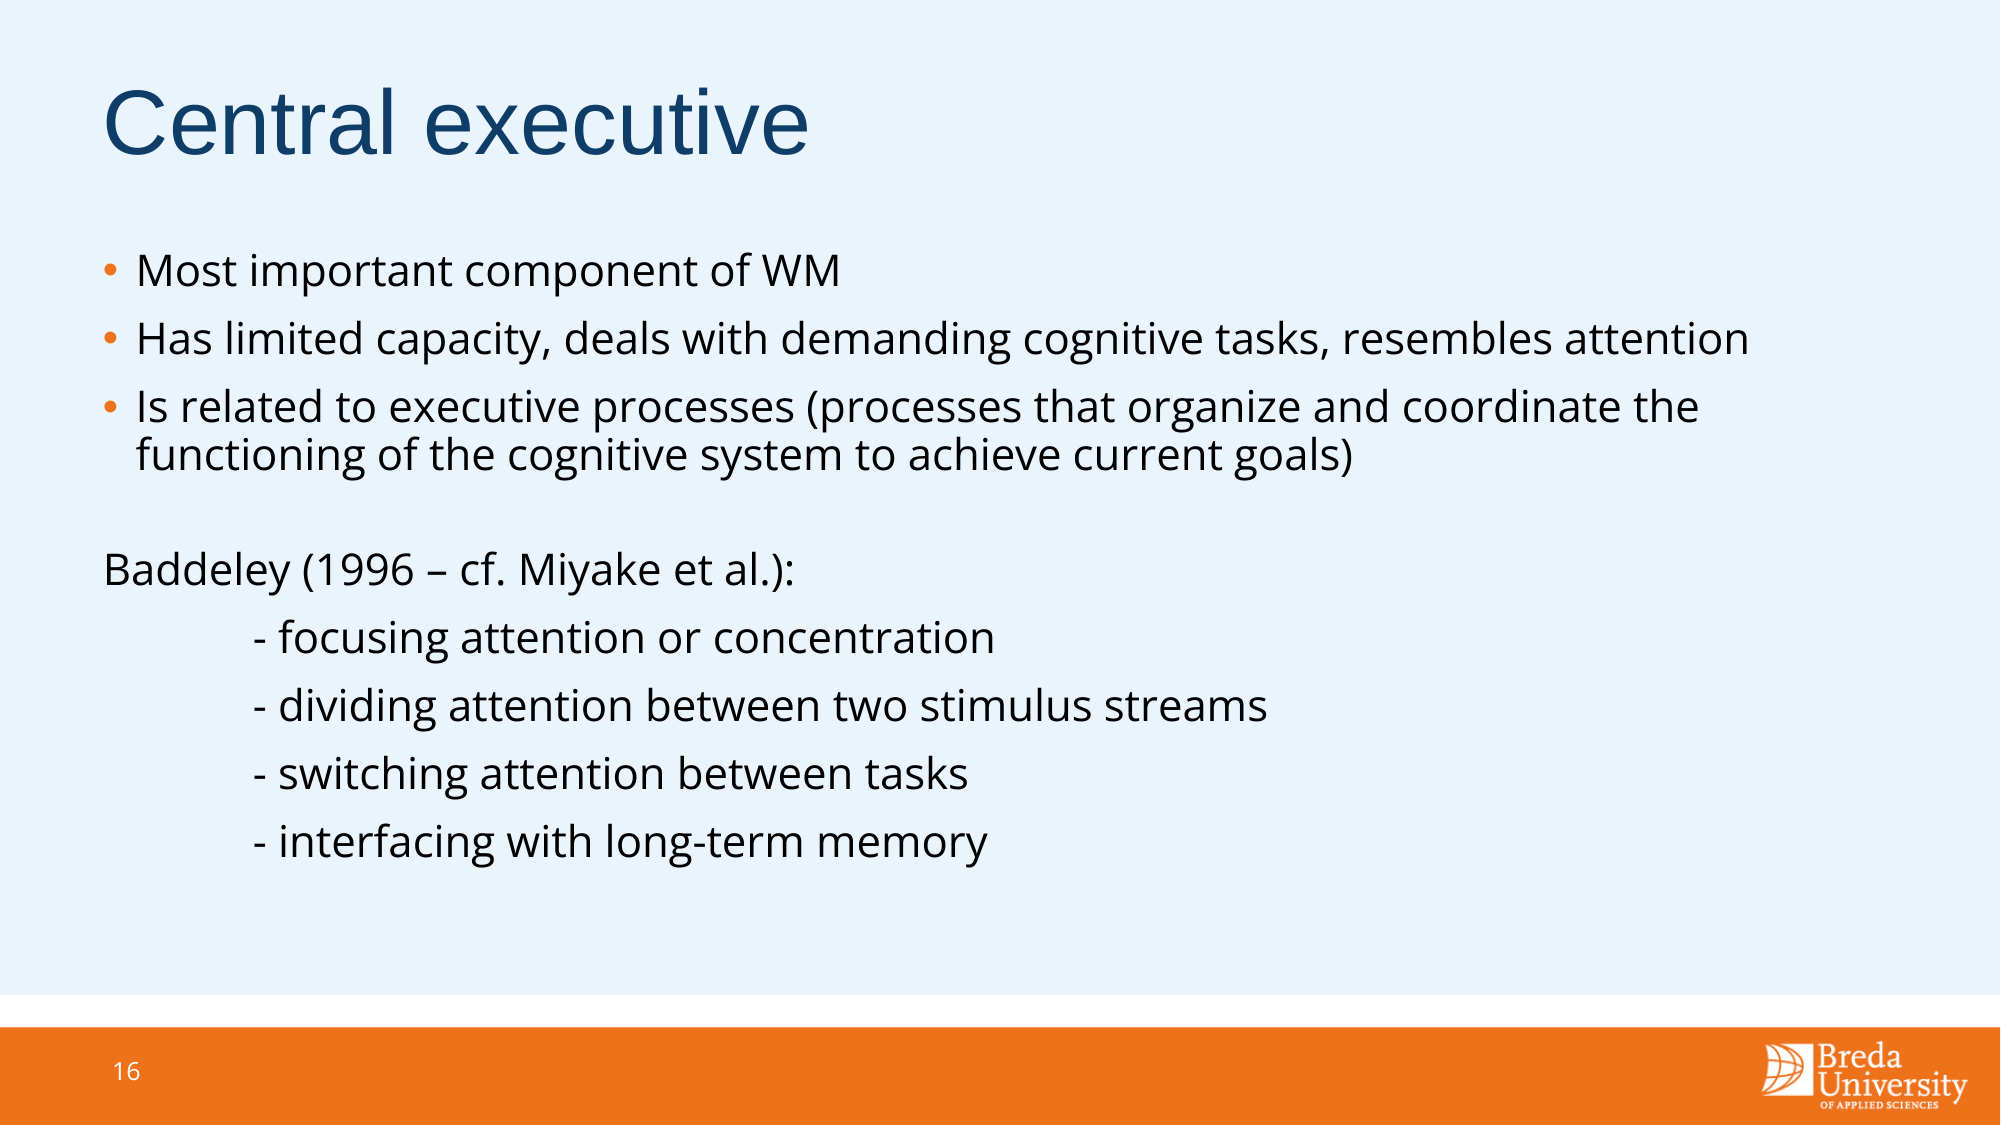

# Central executive
Most important component of WM
Has limited capacity, deals with demanding cognitive tasks, resembles attention
Is related to executive processes (processes that organize and coordinate the functioning of the cognitive system to achieve current goals)
Baddeley (1996 – cf. Miyake et al.):
	- focusing attention or concentration
	- dividing attention between two stimulus streams
	- switching attention between tasks
	- interfacing with long-term memory

16